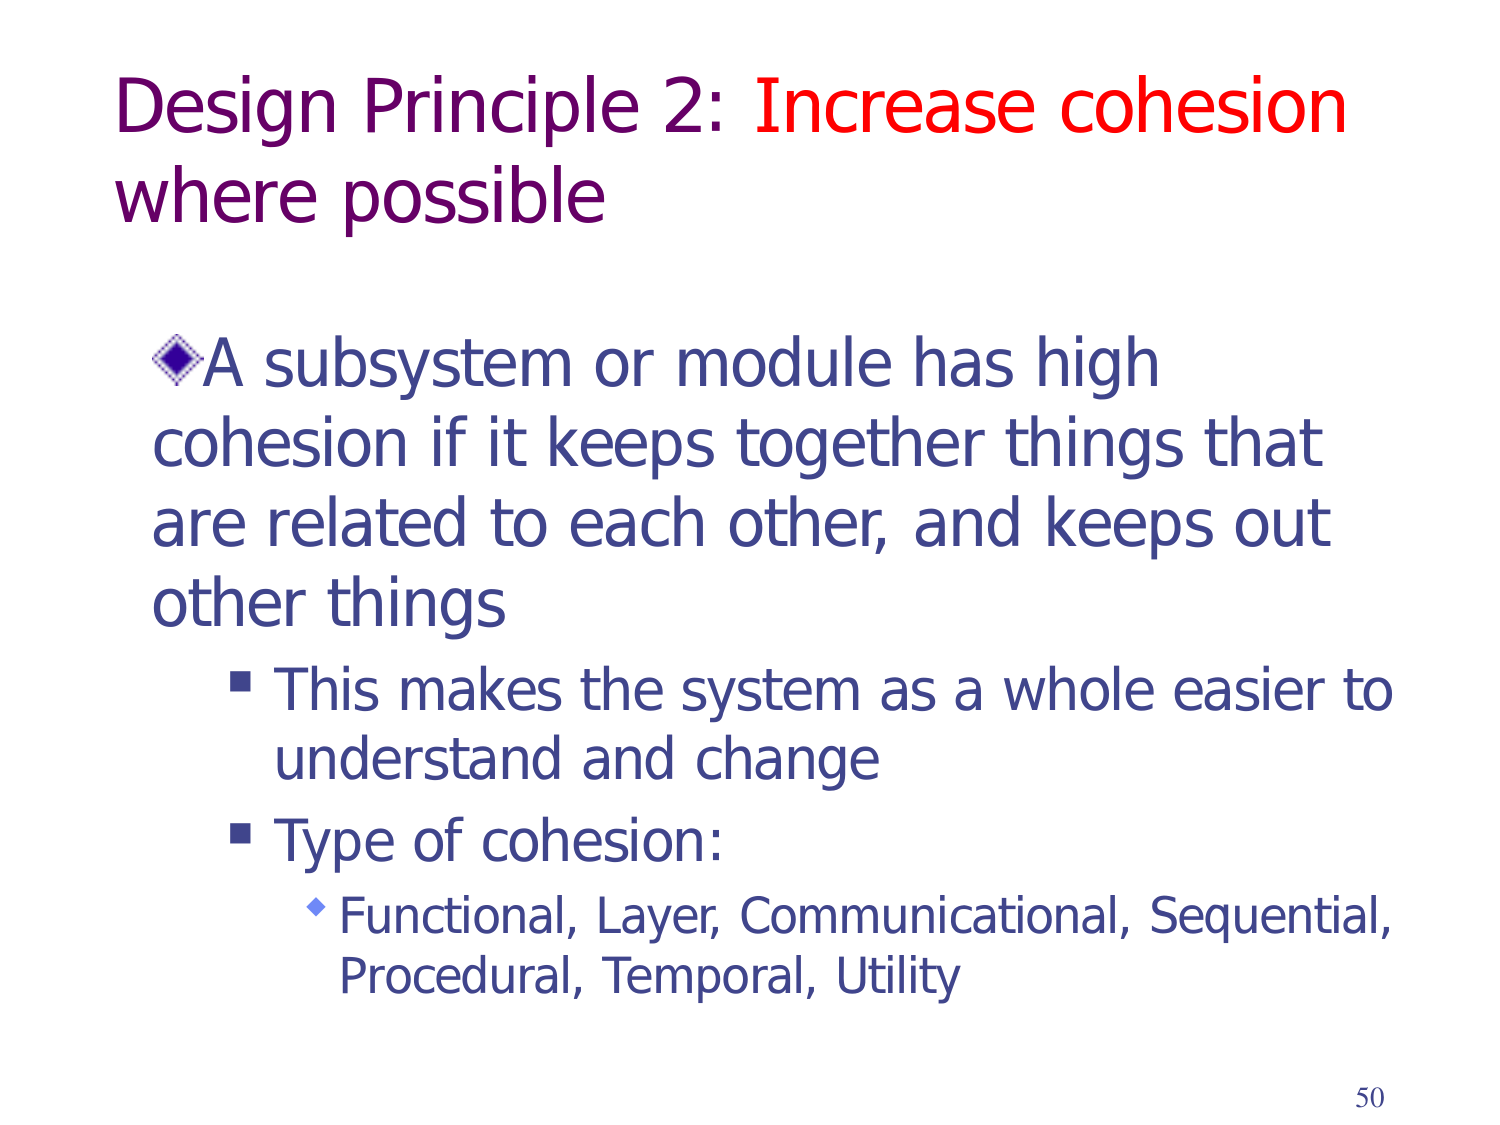

# Design Principle 2: Increase cohesion where possible
A subsystem or module has high cohesion if it keeps together things that are related to each other, and keeps out other things
This makes the system as a whole easier to understand and change
Type of cohesion:
Functional, Layer, Communicational, Sequential, Procedural, Temporal, Utility
50